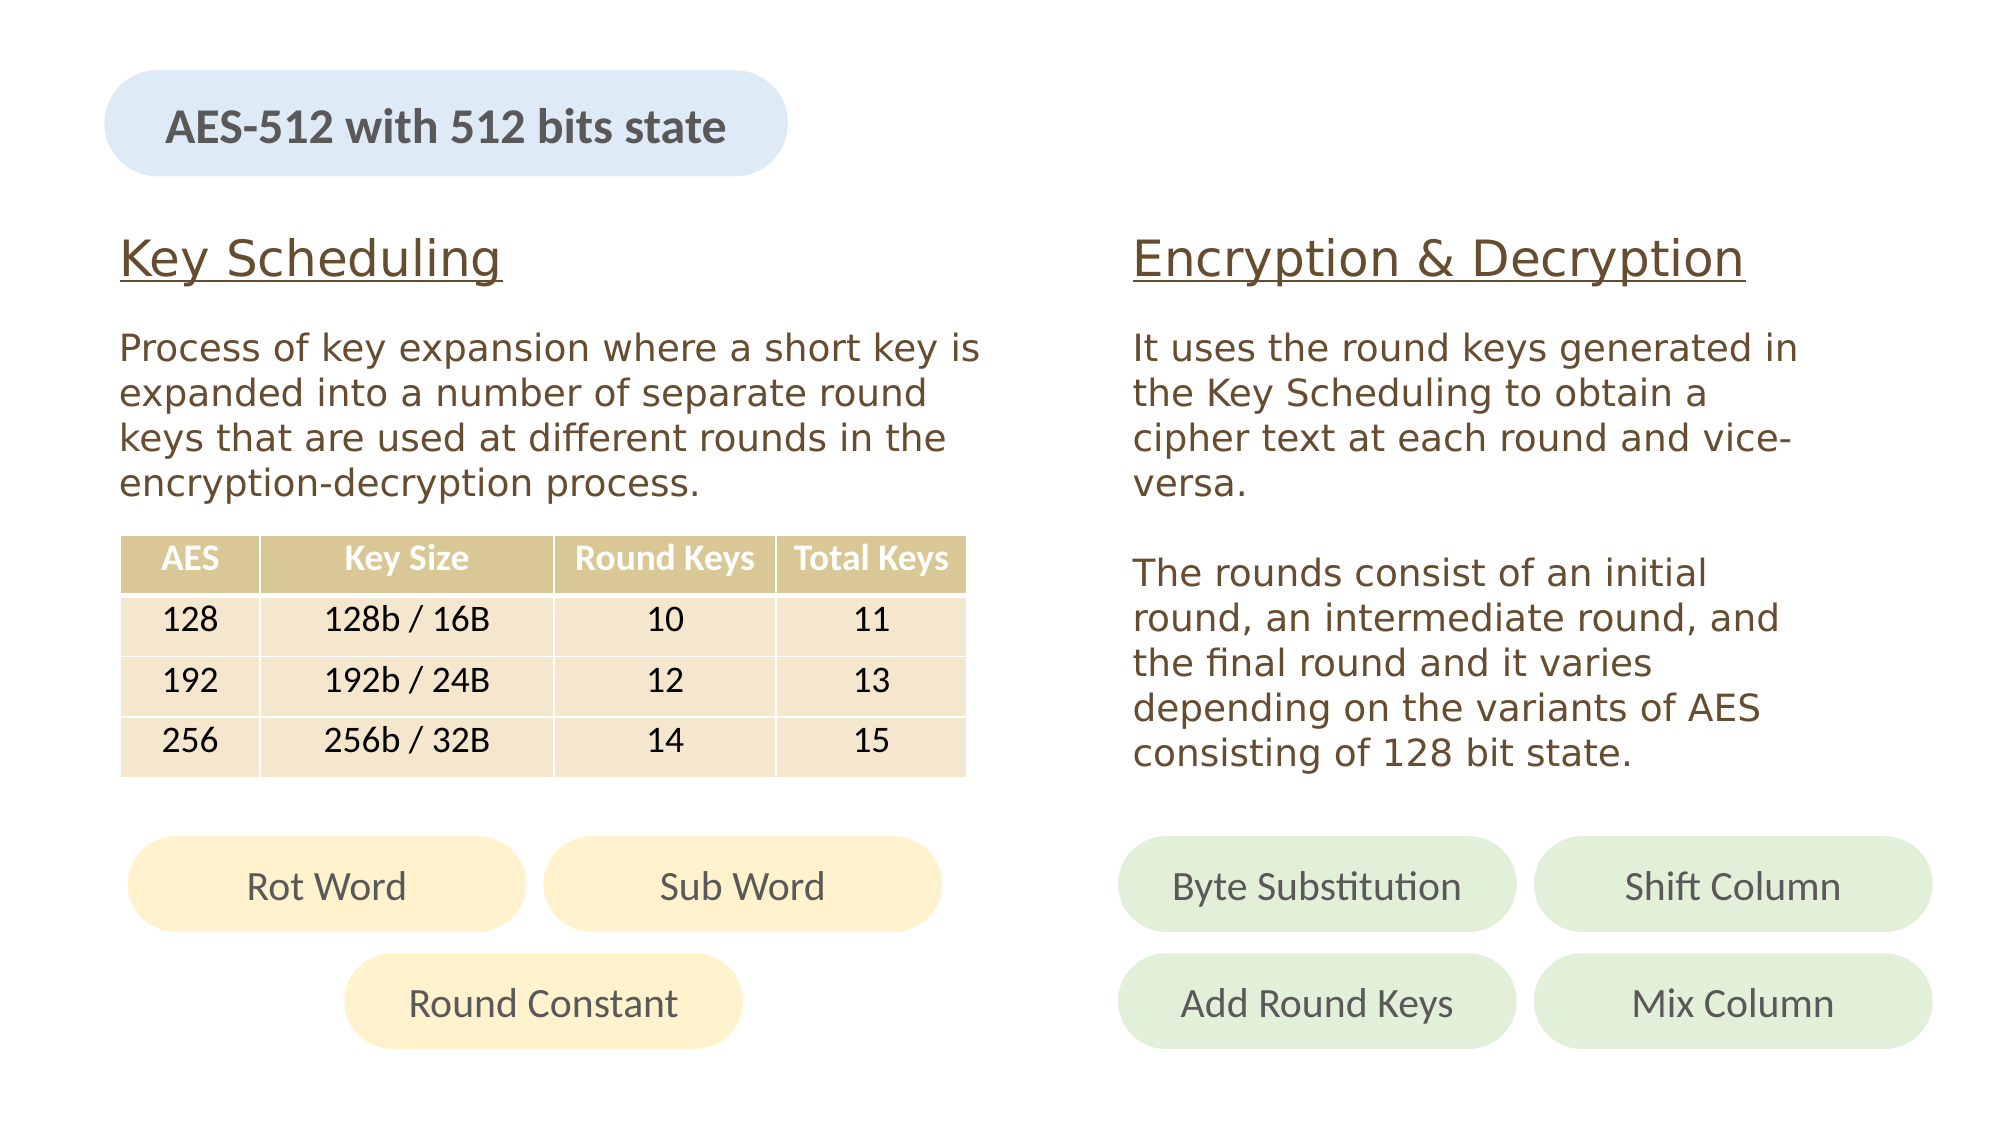

AES-512 with 512 bits state
Key Scheduling
Encryption & Decryption
Process of key expansion where a short key is expanded into a number of separate round keys that are used at different rounds in the encryption-decryption process.
It uses the round keys generated in the Key Scheduling to obtain a cipher text at each round and vice-versa.

The rounds consist of an initial round, an intermediate round, and the final round and it varies depending on the variants of AES consisting of 128 bit state.
| AES | Key Size | Round Keys | Total Keys |
| --- | --- | --- | --- |
| 128 | 128b / 16B | 10 | 11 |
| 192 | 192b / 24B | 12 | 13 |
| 256 | 256b / 32B | 14 | 15 |
Sub Word
Rot Word
Round Constant
Shift Column
Byte Substitution
Mix Column
Add Round Keys